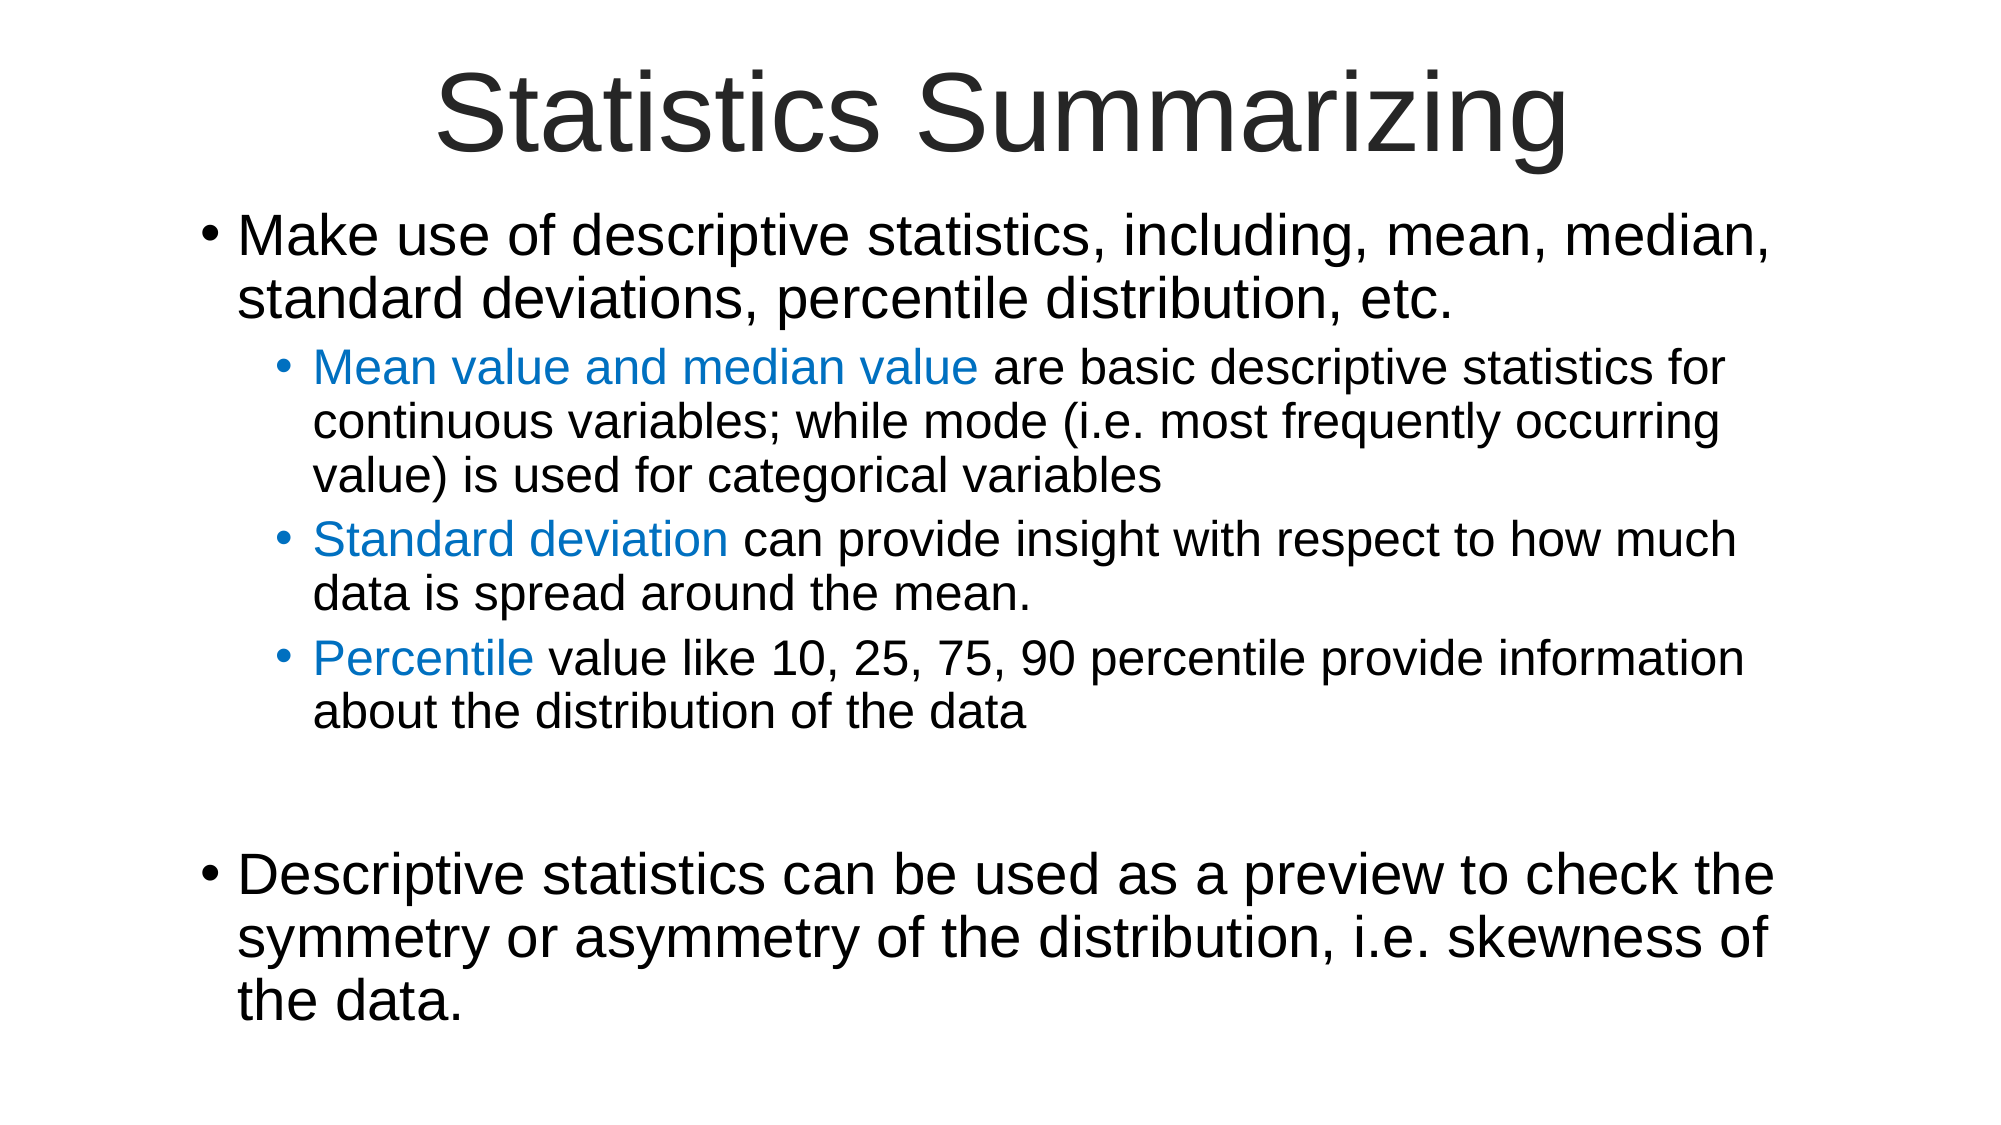

Statistics Summarizing
Make use of descriptive statistics, including, mean, median, standard deviations, percentile distribution, etc.
Mean value and median value are basic descriptive statistics for continuous variables; while mode (i.e. most frequently occurring value) is used for categorical variables
Standard deviation can provide insight with respect to how much data is spread around the mean.
Percentile value like 10, 25, 75, 90 percentile provide information about the distribution of the data

Descriptive statistics can be used as a preview to check the symmetry or asymmetry of the distribution, i.e. skewness of the data.